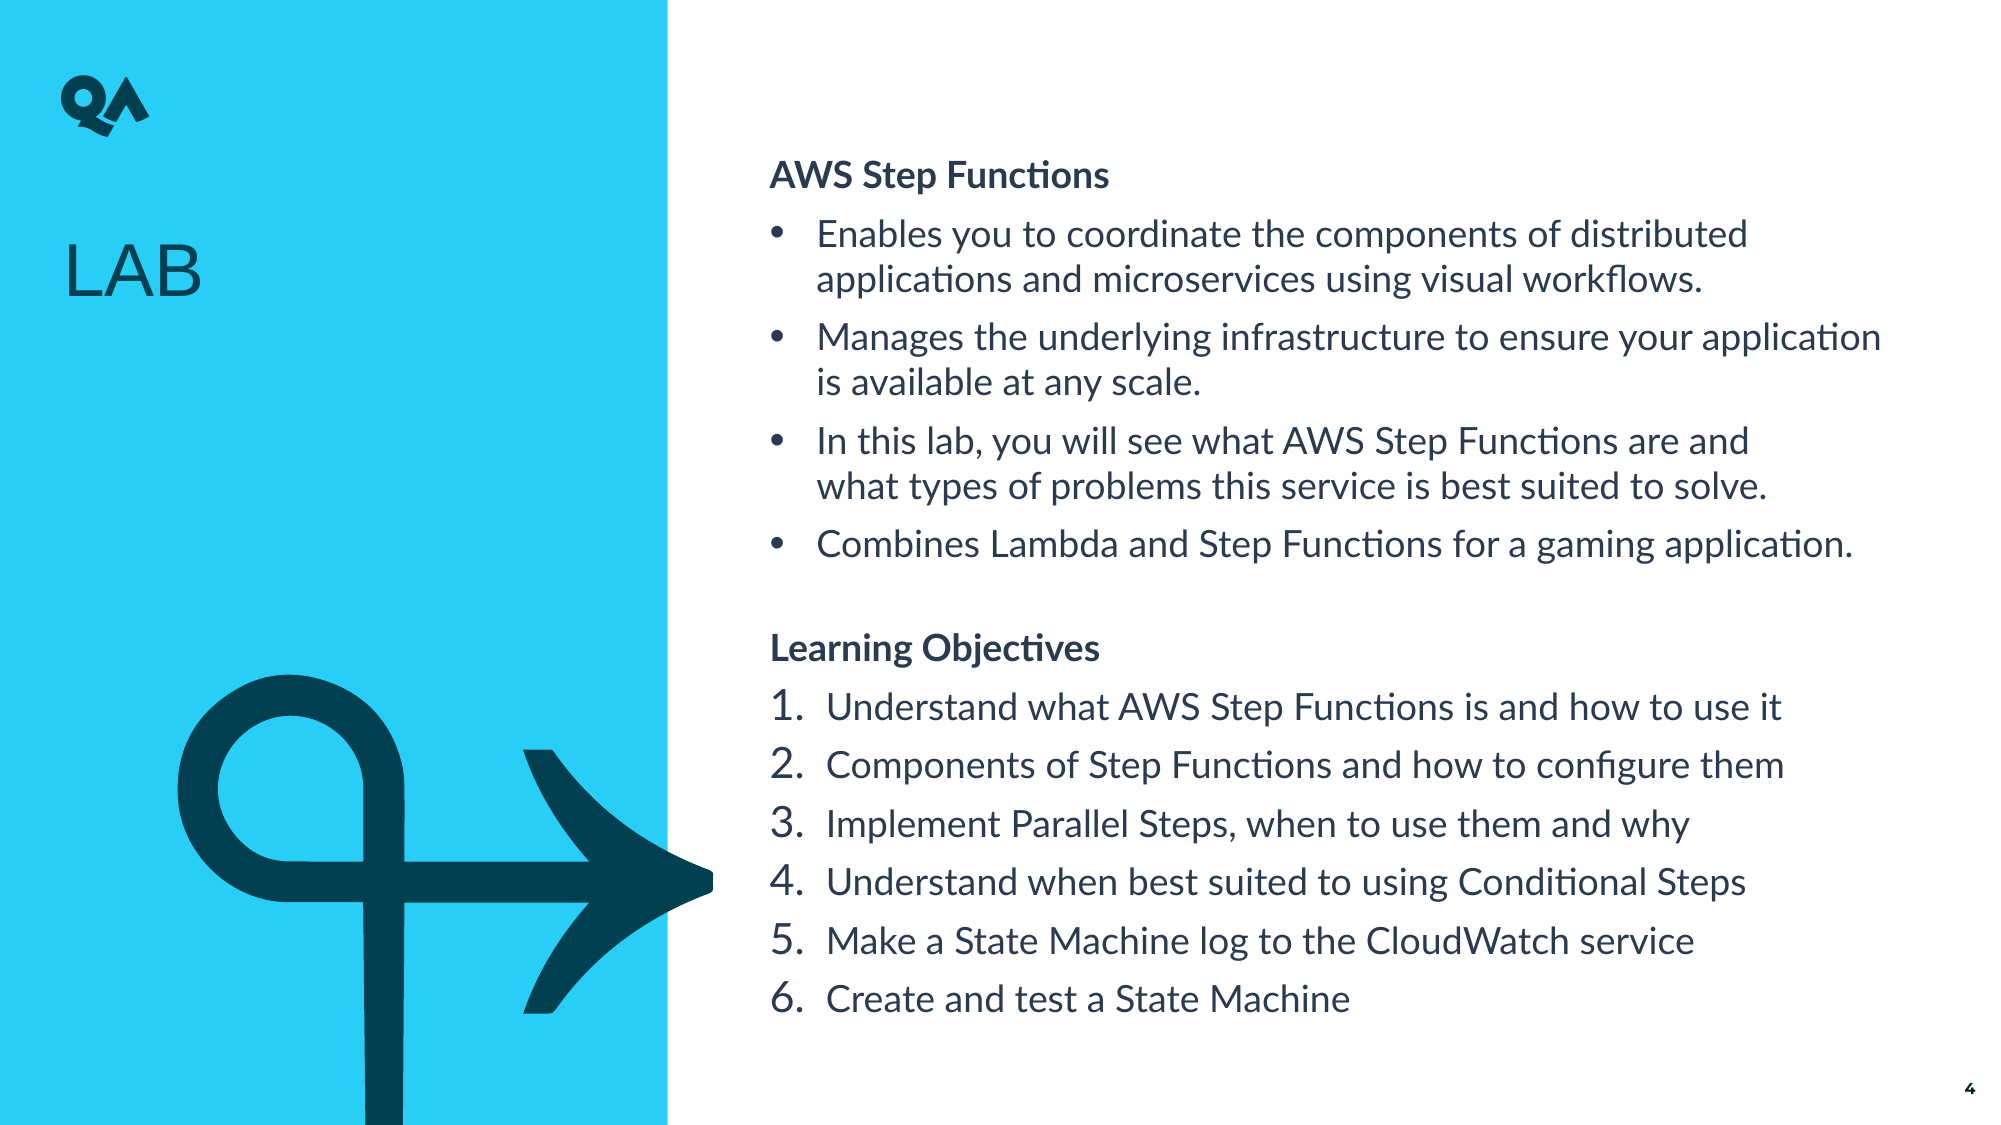

AWS Step Functions
Enables you to coordinate the components of distributed applications and microservices using visual workflows.
Manages the underlying infrastructure to ensure your application is available at any scale.
In this lab, you will see what AWS Step Functions are and what types of problems this service is best suited to solve.
Combines Lambda and Step Functions for a gaming application.
Learning Objectives
Understand what AWS Step Functions is and how to use it
Components of Step Functions and how to configure them
Implement Parallel Steps, when to use them and why
Understand when best suited to using Conditional Steps
Make a State Machine log to the CloudWatch service
Create and test a State Machine

Lab
4